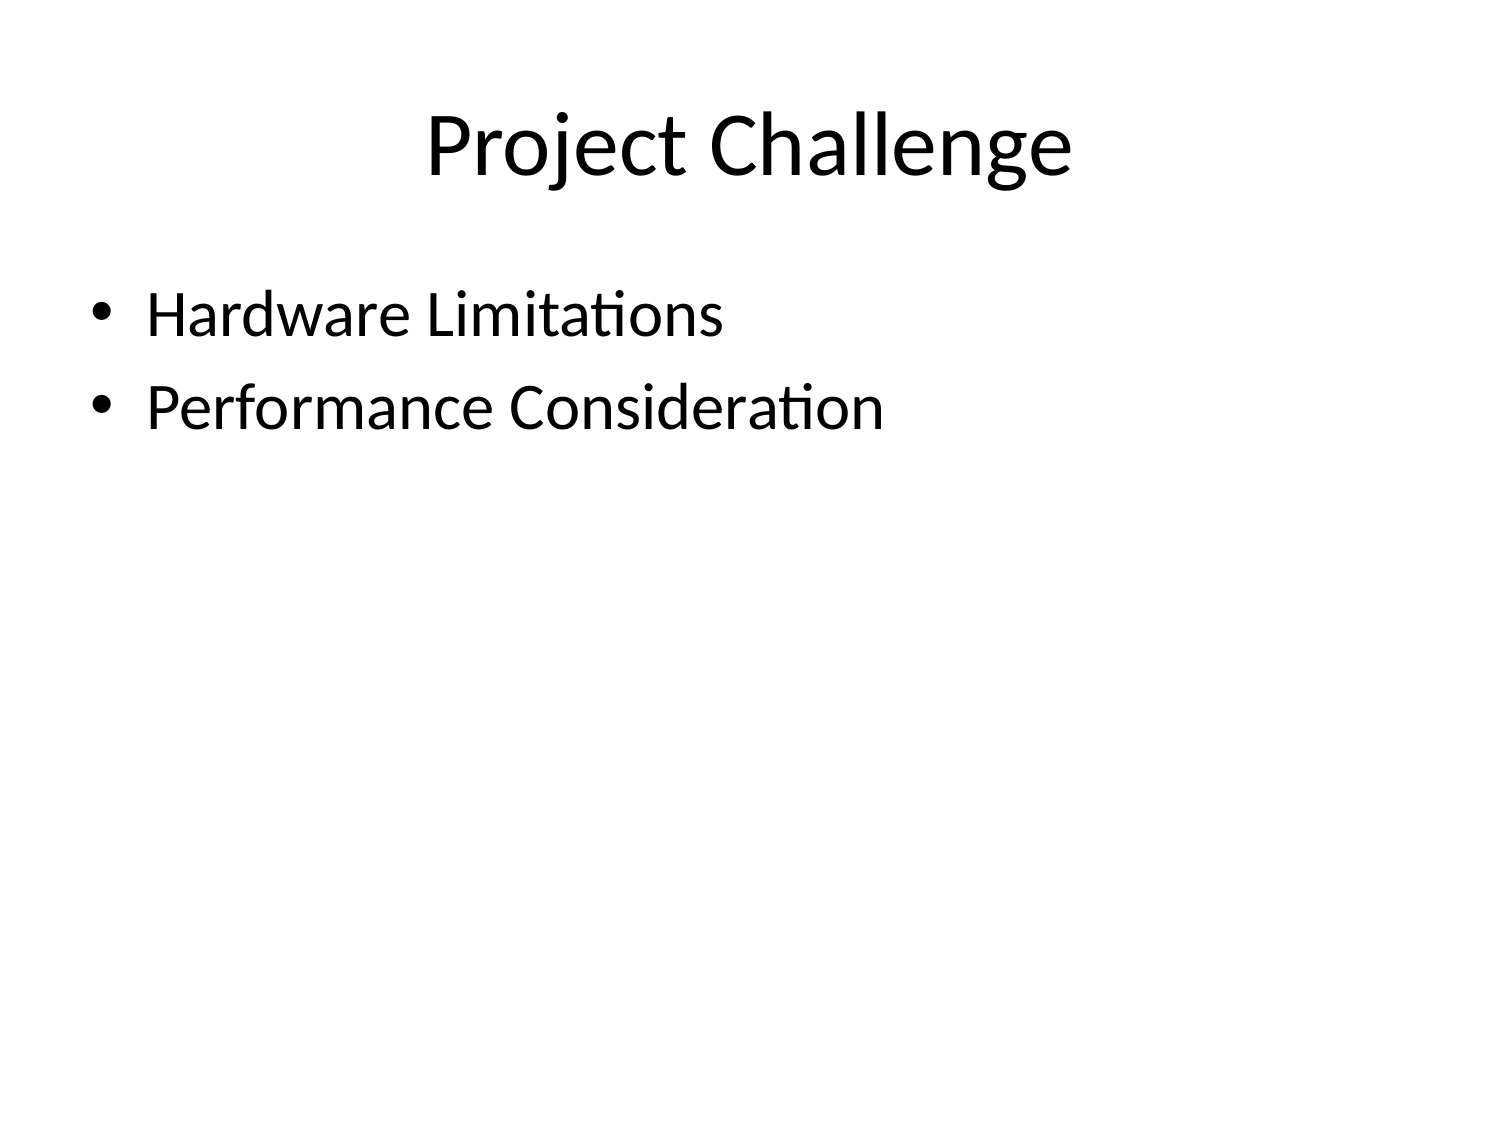

# Project Challenge
Hardware Limitations
Performance Consideration